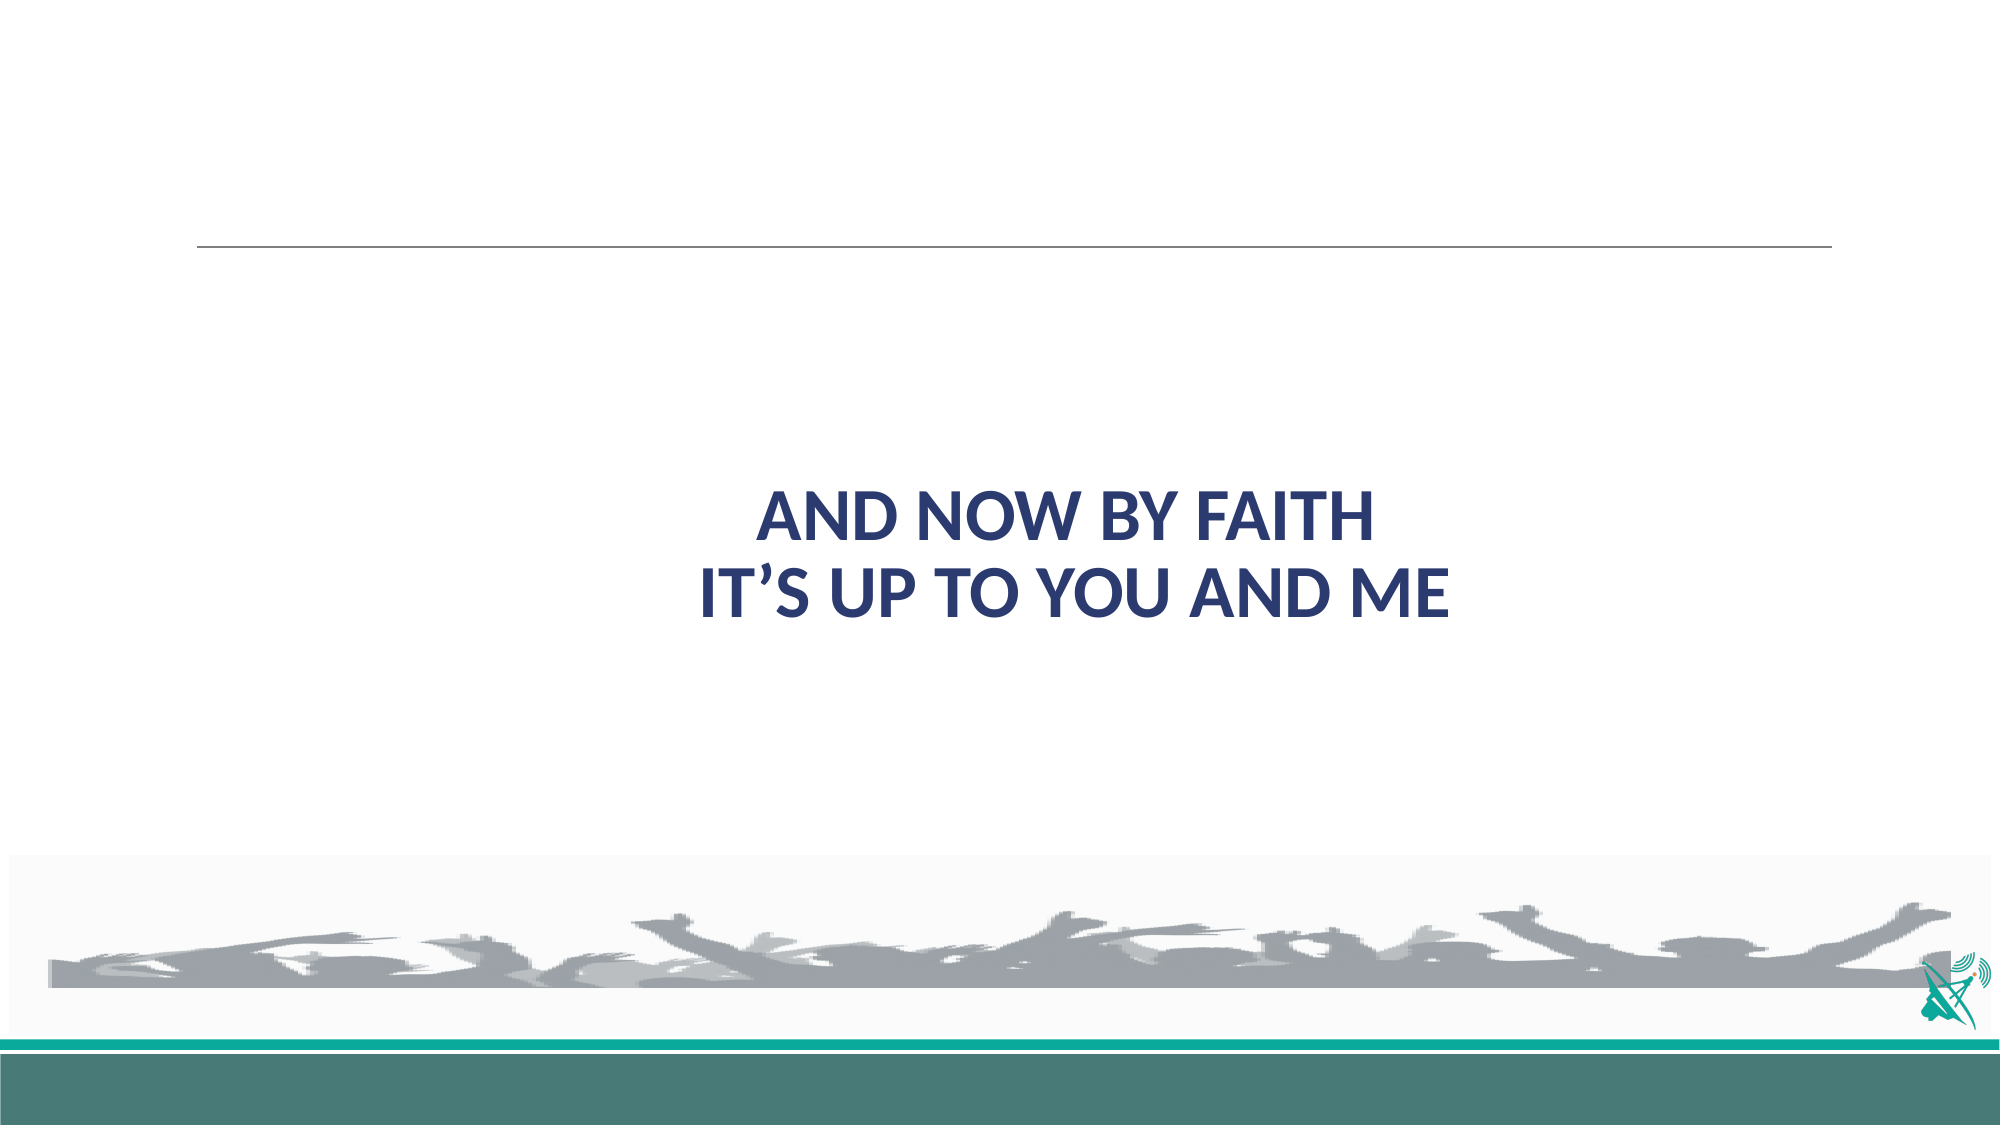

# AND NOW BY FAITH IT’S UP TO YOU AND ME